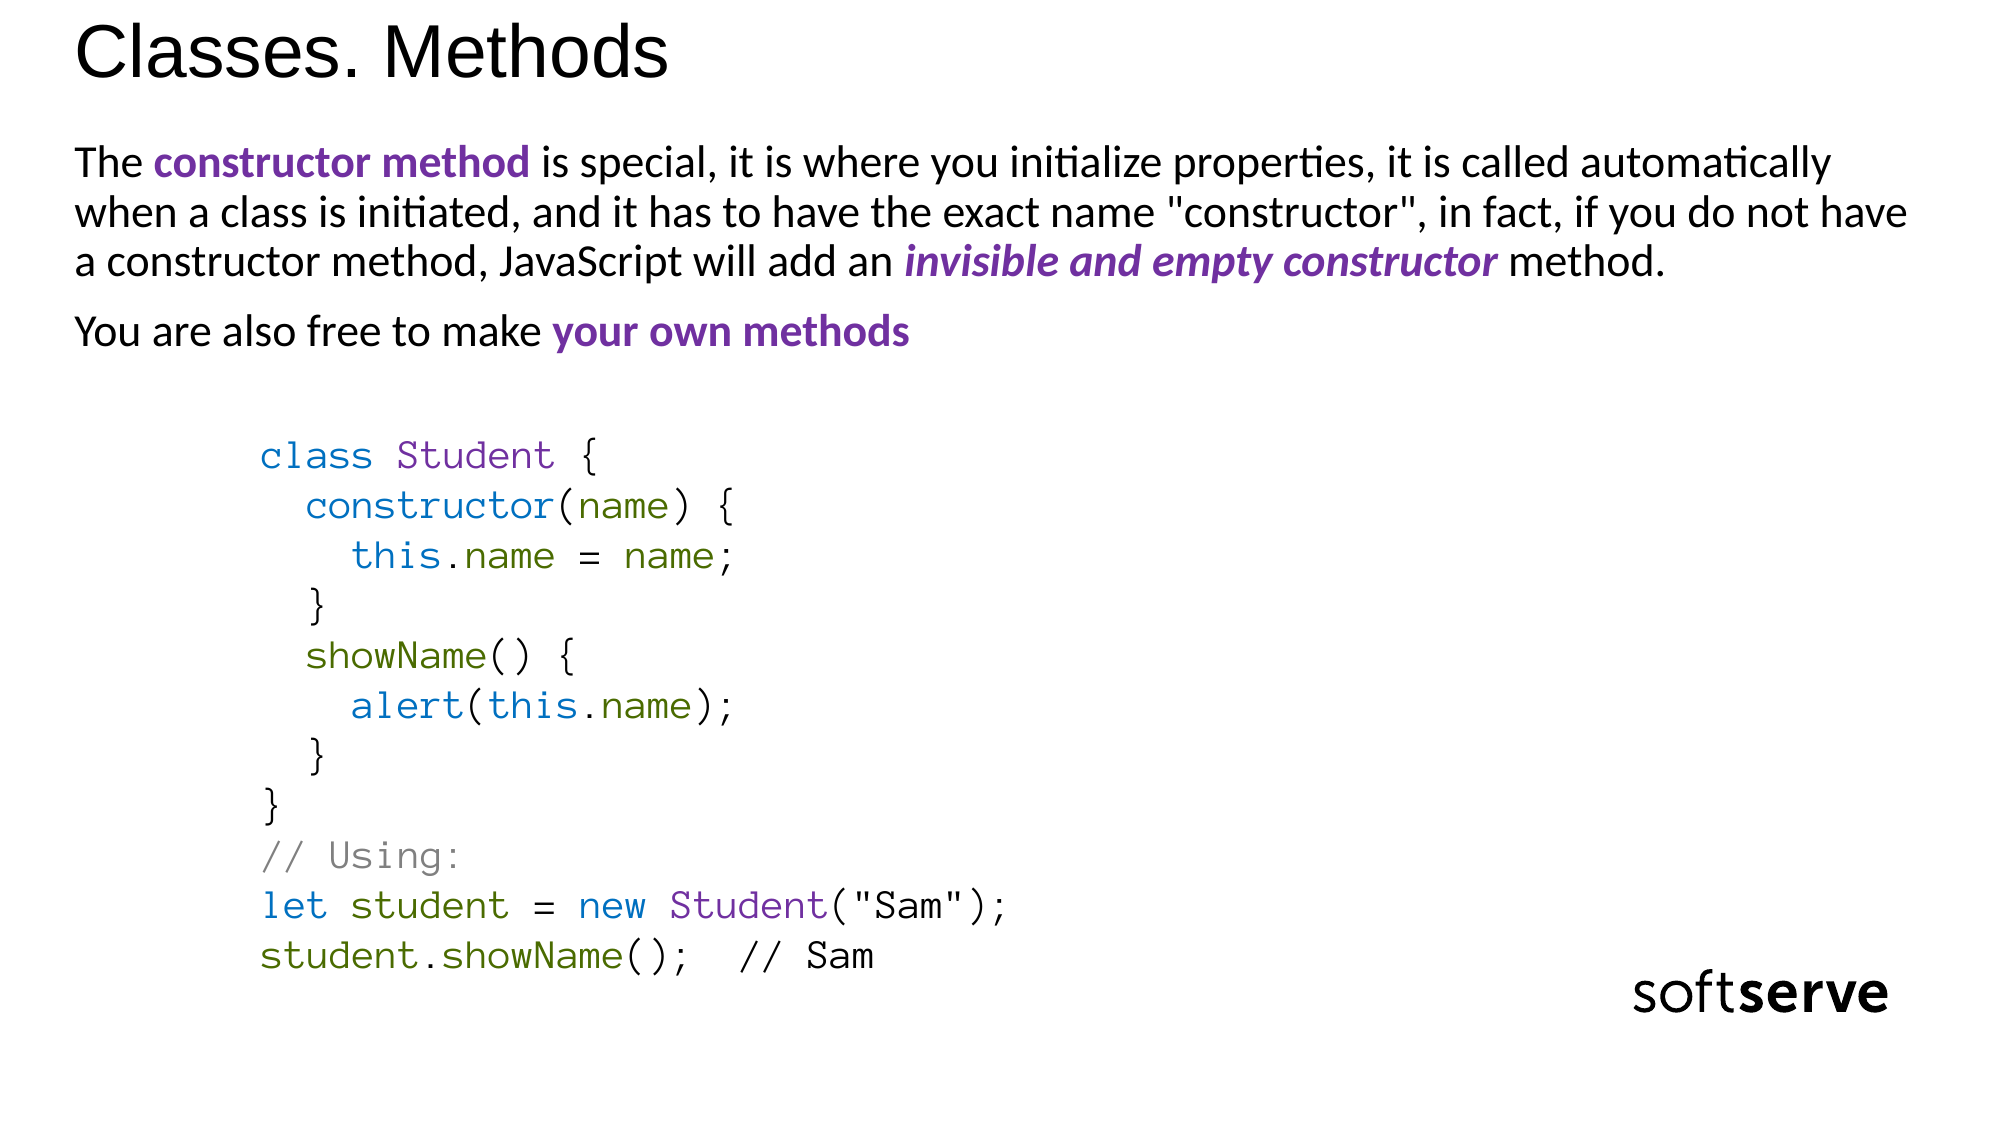

# Classes. Methods
The constructor method is special, it is where you initialize properties, it is called automatically when a class is initiated, and it has to have the exact name "constructor", in fact, if you do not have a constructor method, JavaScript will add an invisible and empty constructor method.
You are also free to make your own methods

class Student {
  constructor(name) {
    this.name = name;
  }
  showName() {
    alert(this.name);
  }
}
// Using:
let student = new Student("Sam");
student.showName();  // Sam